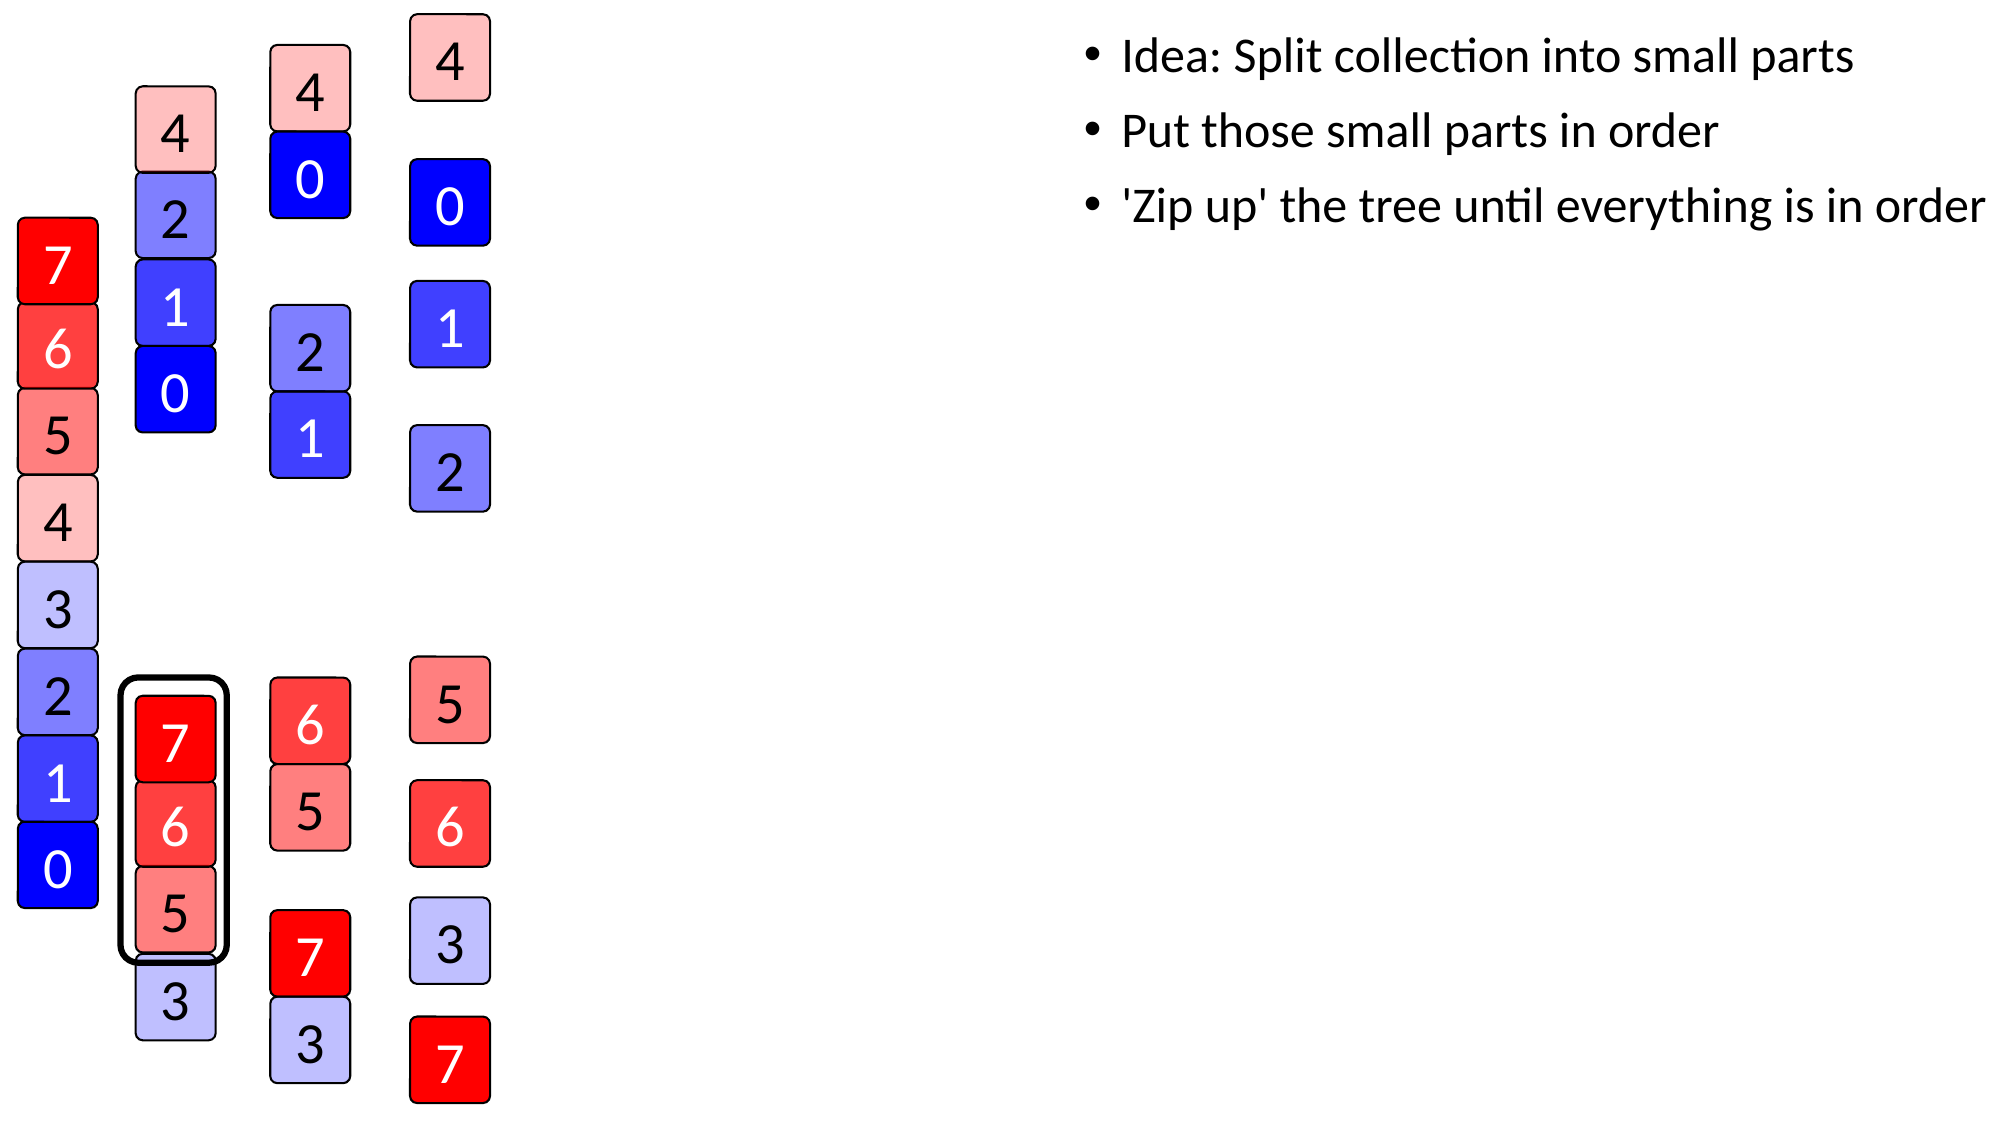

4
Idea: Split collection into small parts
Put those small parts in order
'Zip up' the tree until everything is in order
4
4
0
0
2
7
1
1
6
2
0
5
1
2
4
3
2
5
6

7
1
5
6
6
0
5
3
7
3
3
7